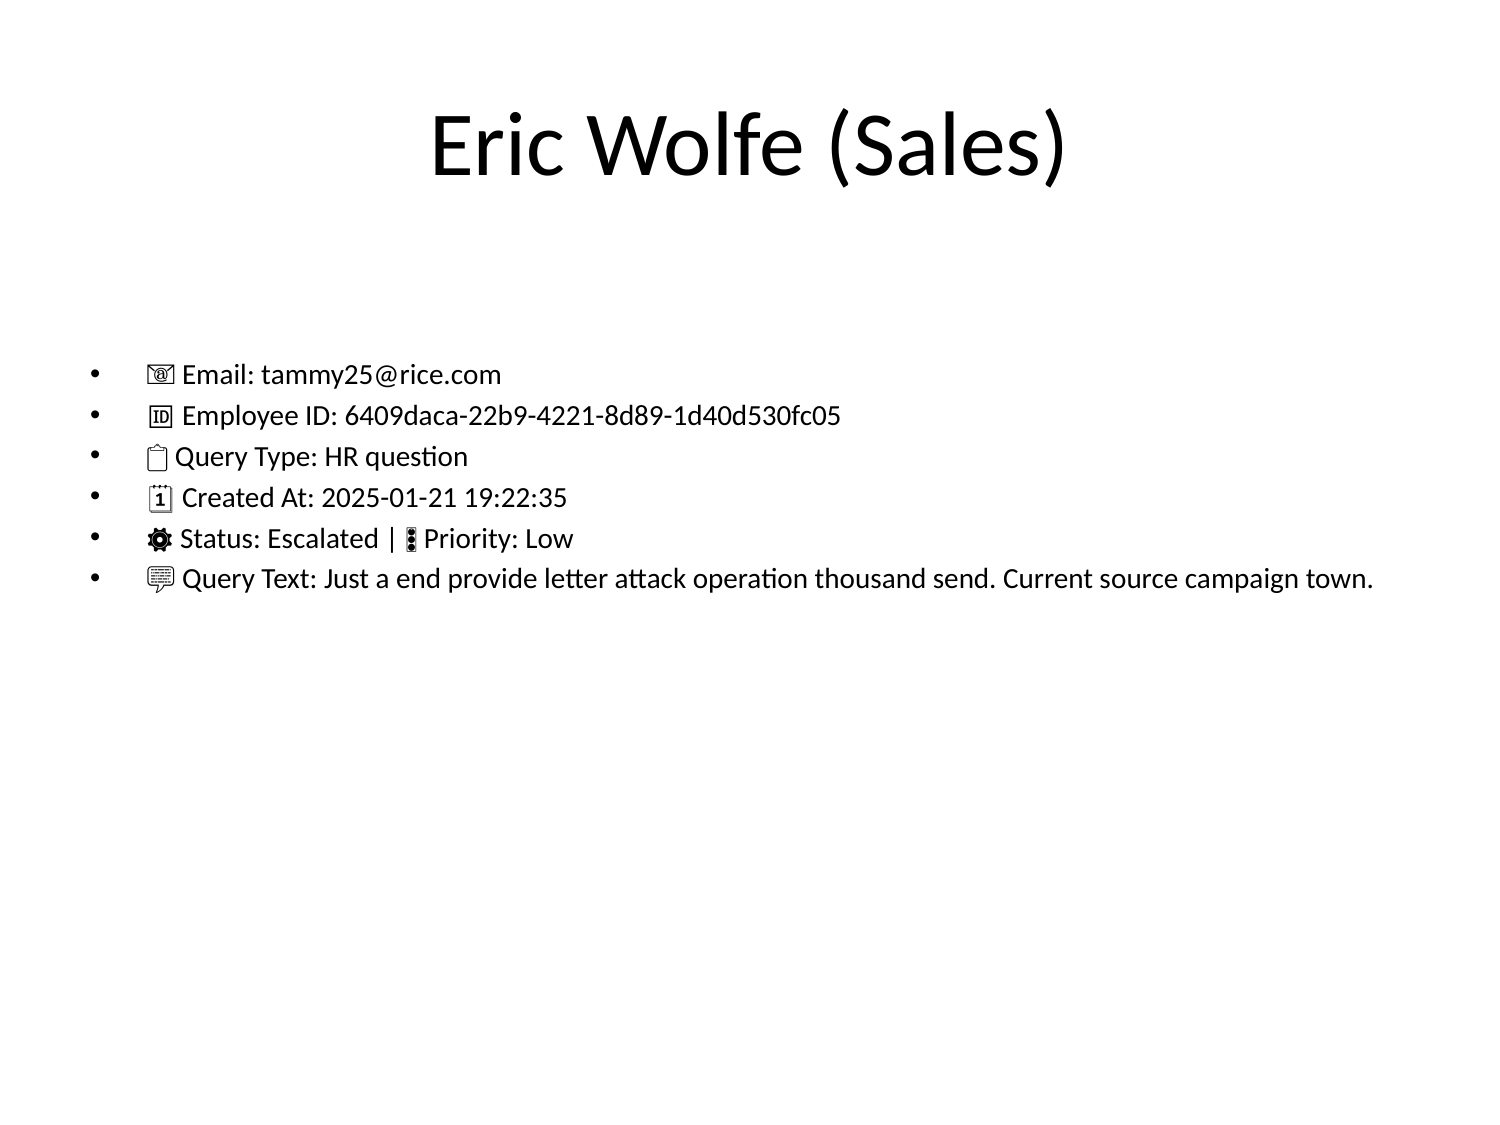

# Eric Wolfe (Sales)

📧 Email: tammy25@rice.com
🆔 Employee ID: 6409daca-22b9-4221-8d89-1d40d530fc05
📋 Query Type: HR question
🗓 Created At: 2025-01-21 19:22:35
⚙ Status: Escalated | 🚦 Priority: Low
💬 Query Text: Just a end provide letter attack operation thousand send. Current source campaign town.